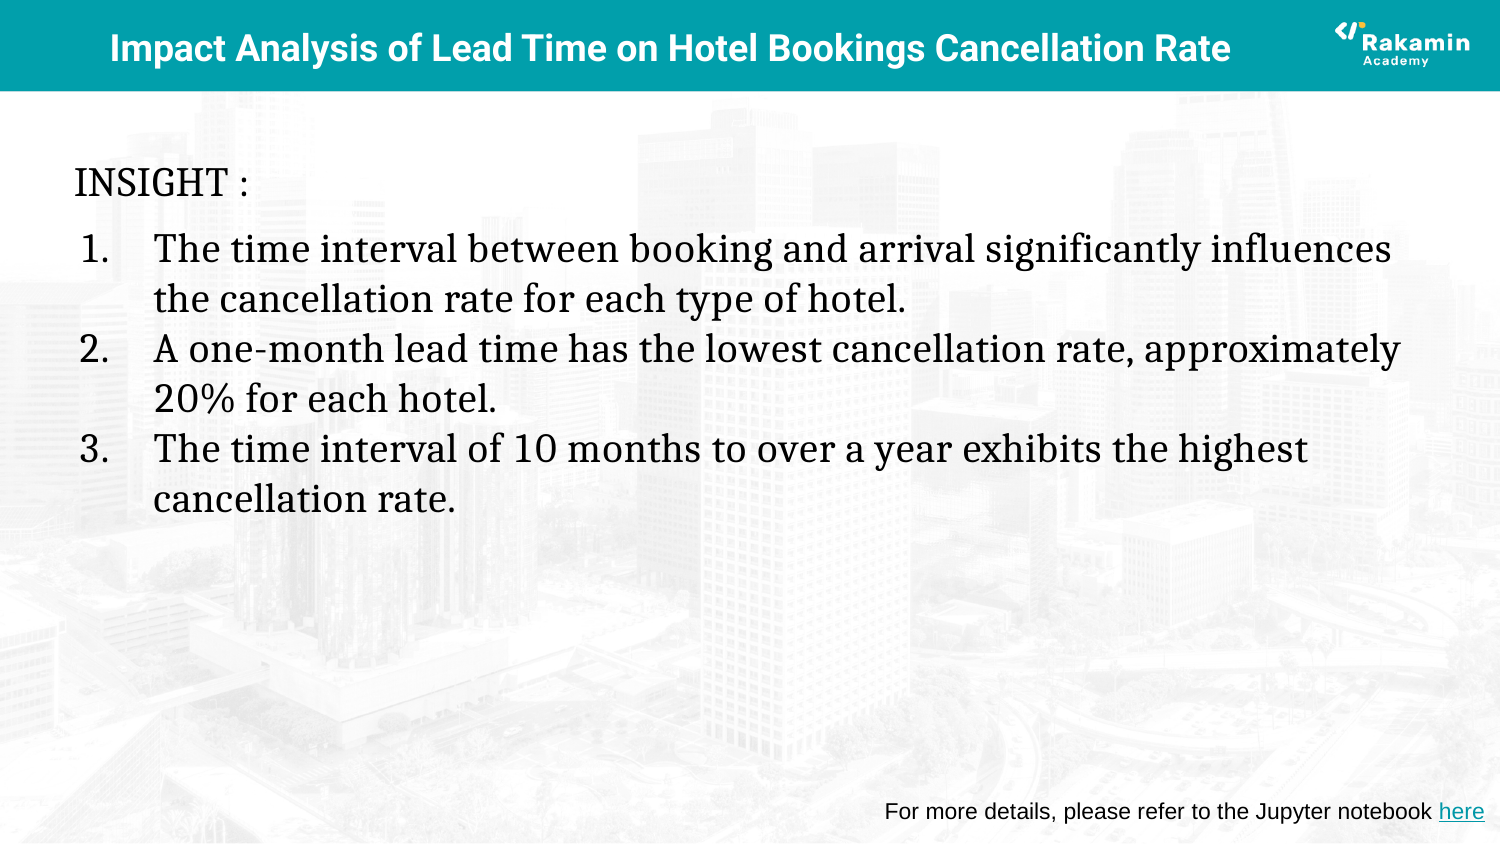

# Impact Analysis of Lead Time on Hotel Bookings Cancellation Rate
INSIGHT :
The time interval between booking and arrival significantly influences the cancellation rate for each type of hotel.
A one-month lead time has the lowest cancellation rate, approximately 20% for each hotel.
The time interval of 10 months to over a year exhibits the highest cancellation rate.
For more details, please refer to the Jupyter notebook here